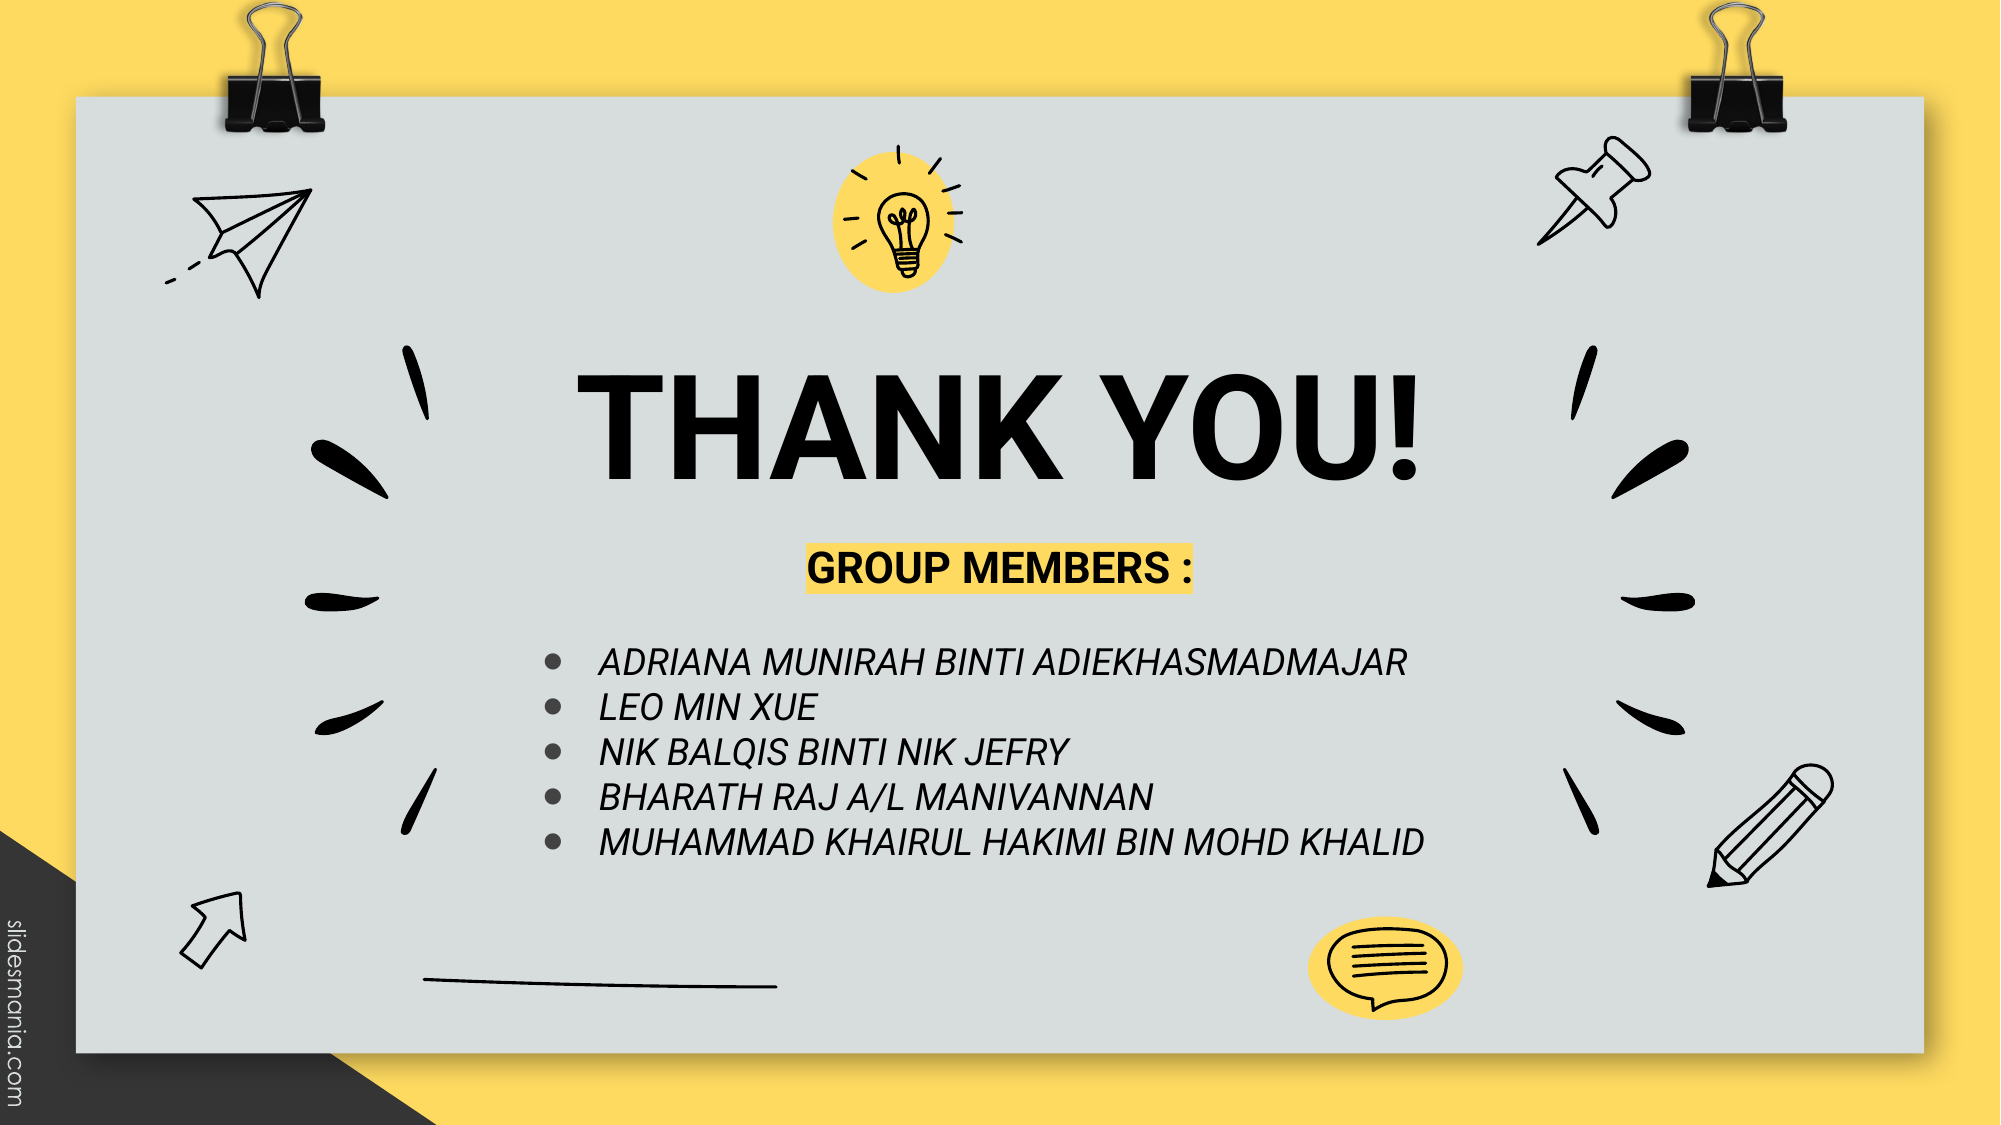

# THANK YOU!

GROUP MEMBERS :
ADRIANA MUNIRAH BINTI ADIEKHASMADMAJAR
LEO MIN XUE
NIK BALQIS BINTI NIK JEFRY
BHARATH RAJ A/L MANIVANNAN
MUHAMMAD KHAIRUL HAKIMI BIN MOHD KHALID